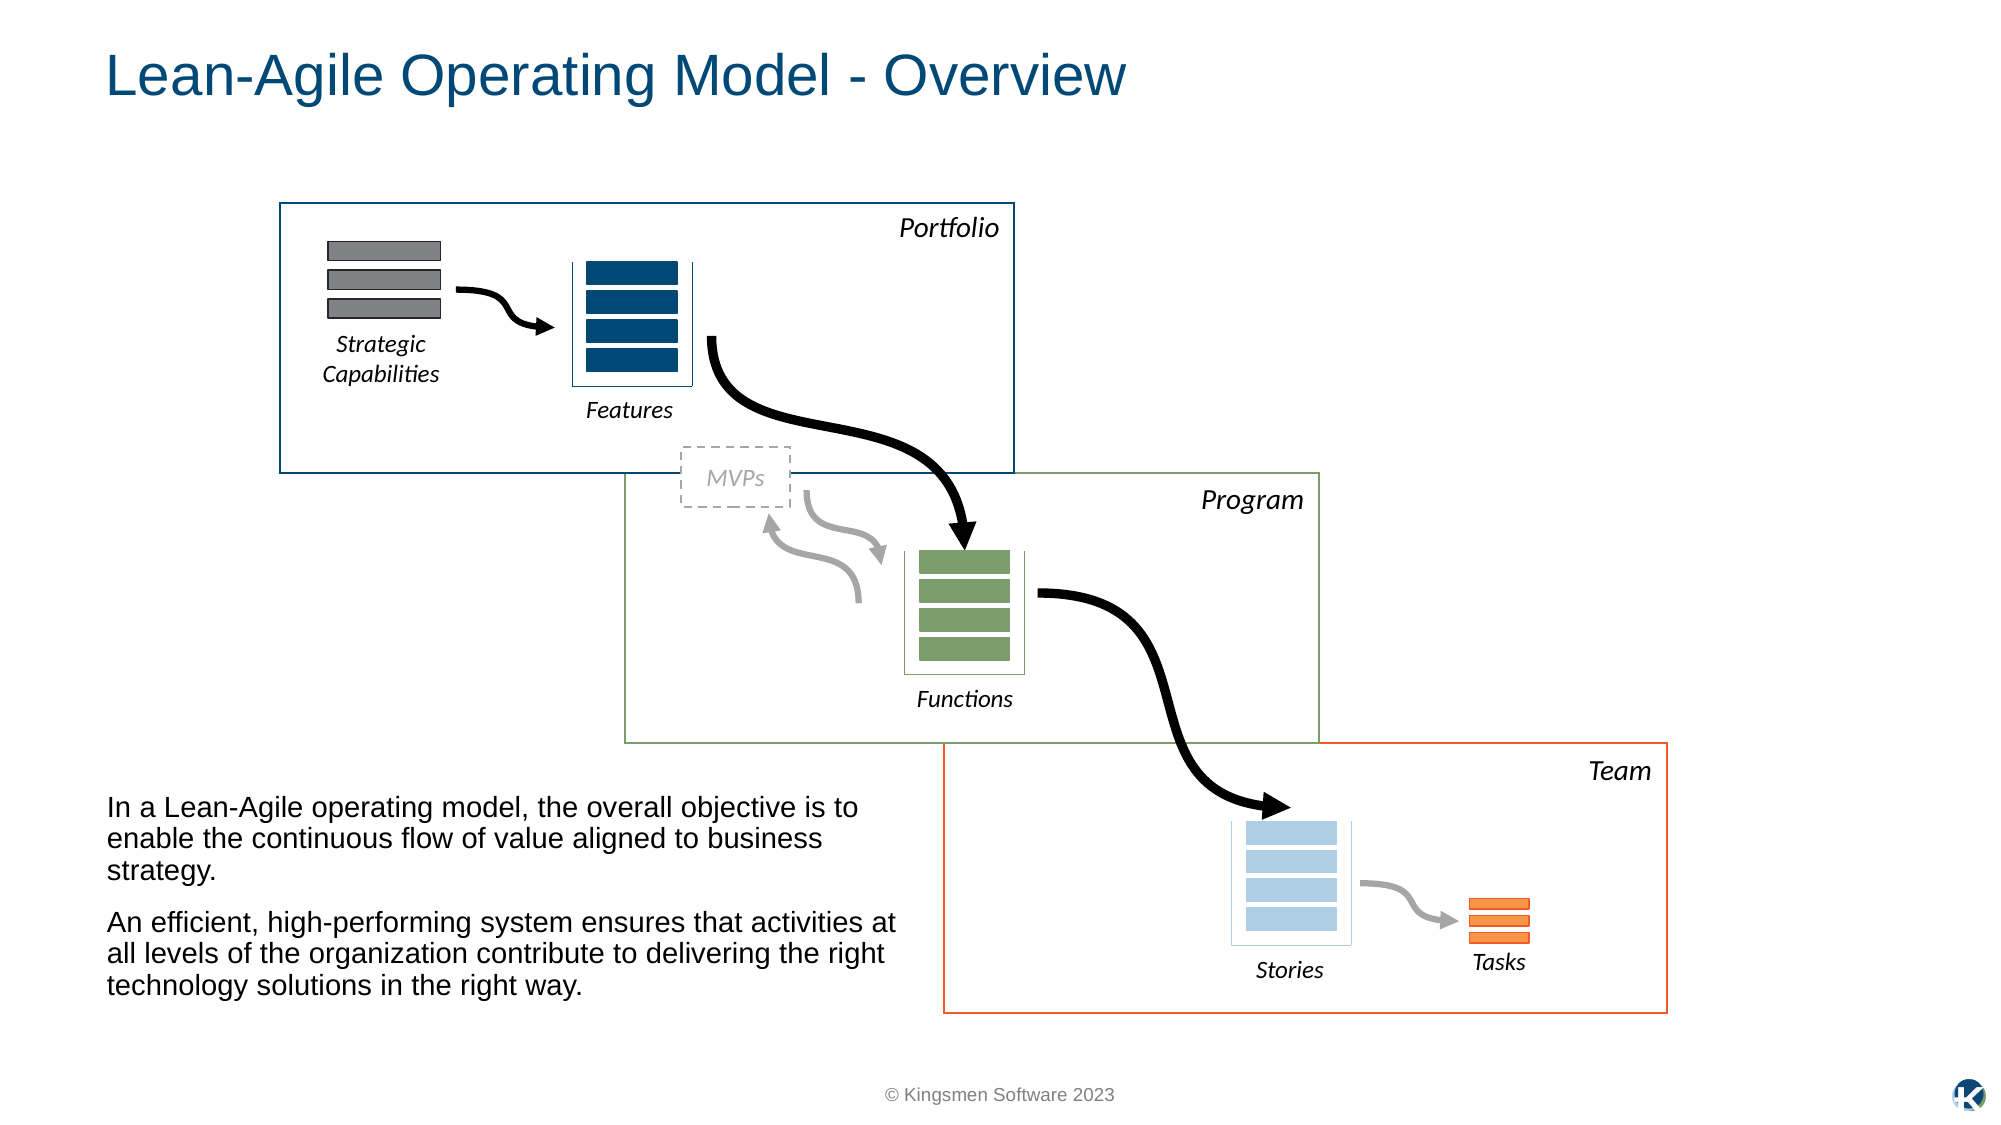

# Lean-Agile Operating Model - Overview
Portfolio

Strategic Capabilities

Features
MVPs
Program

Functions

Team
In a Lean-Agile operating model, the overall objective is to enable the continuous flow of value aligned to business strategy.
An efficient, high-performing system ensures that activities at all levels of the organization contribute to delivering the right technology solutions in the right way.

Stories

Tasks